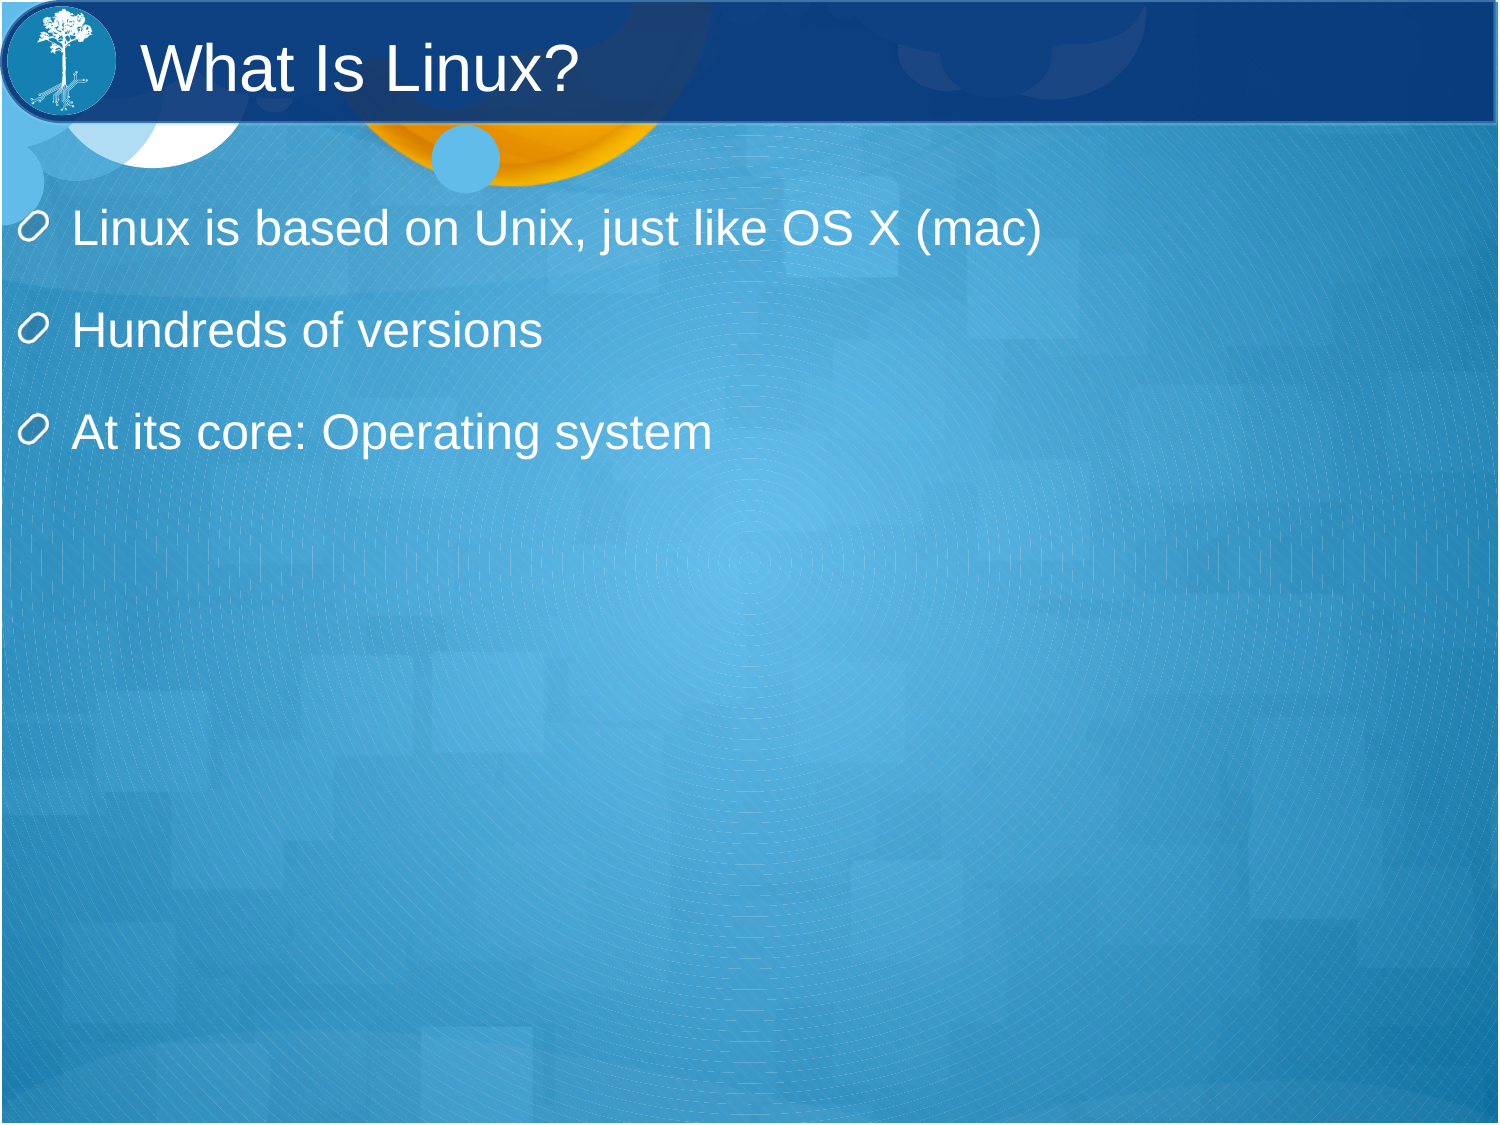

# What Is Linux?
Linux is based on Unix, just like OS X (mac)
Hundreds of versions
At its core: Operating system